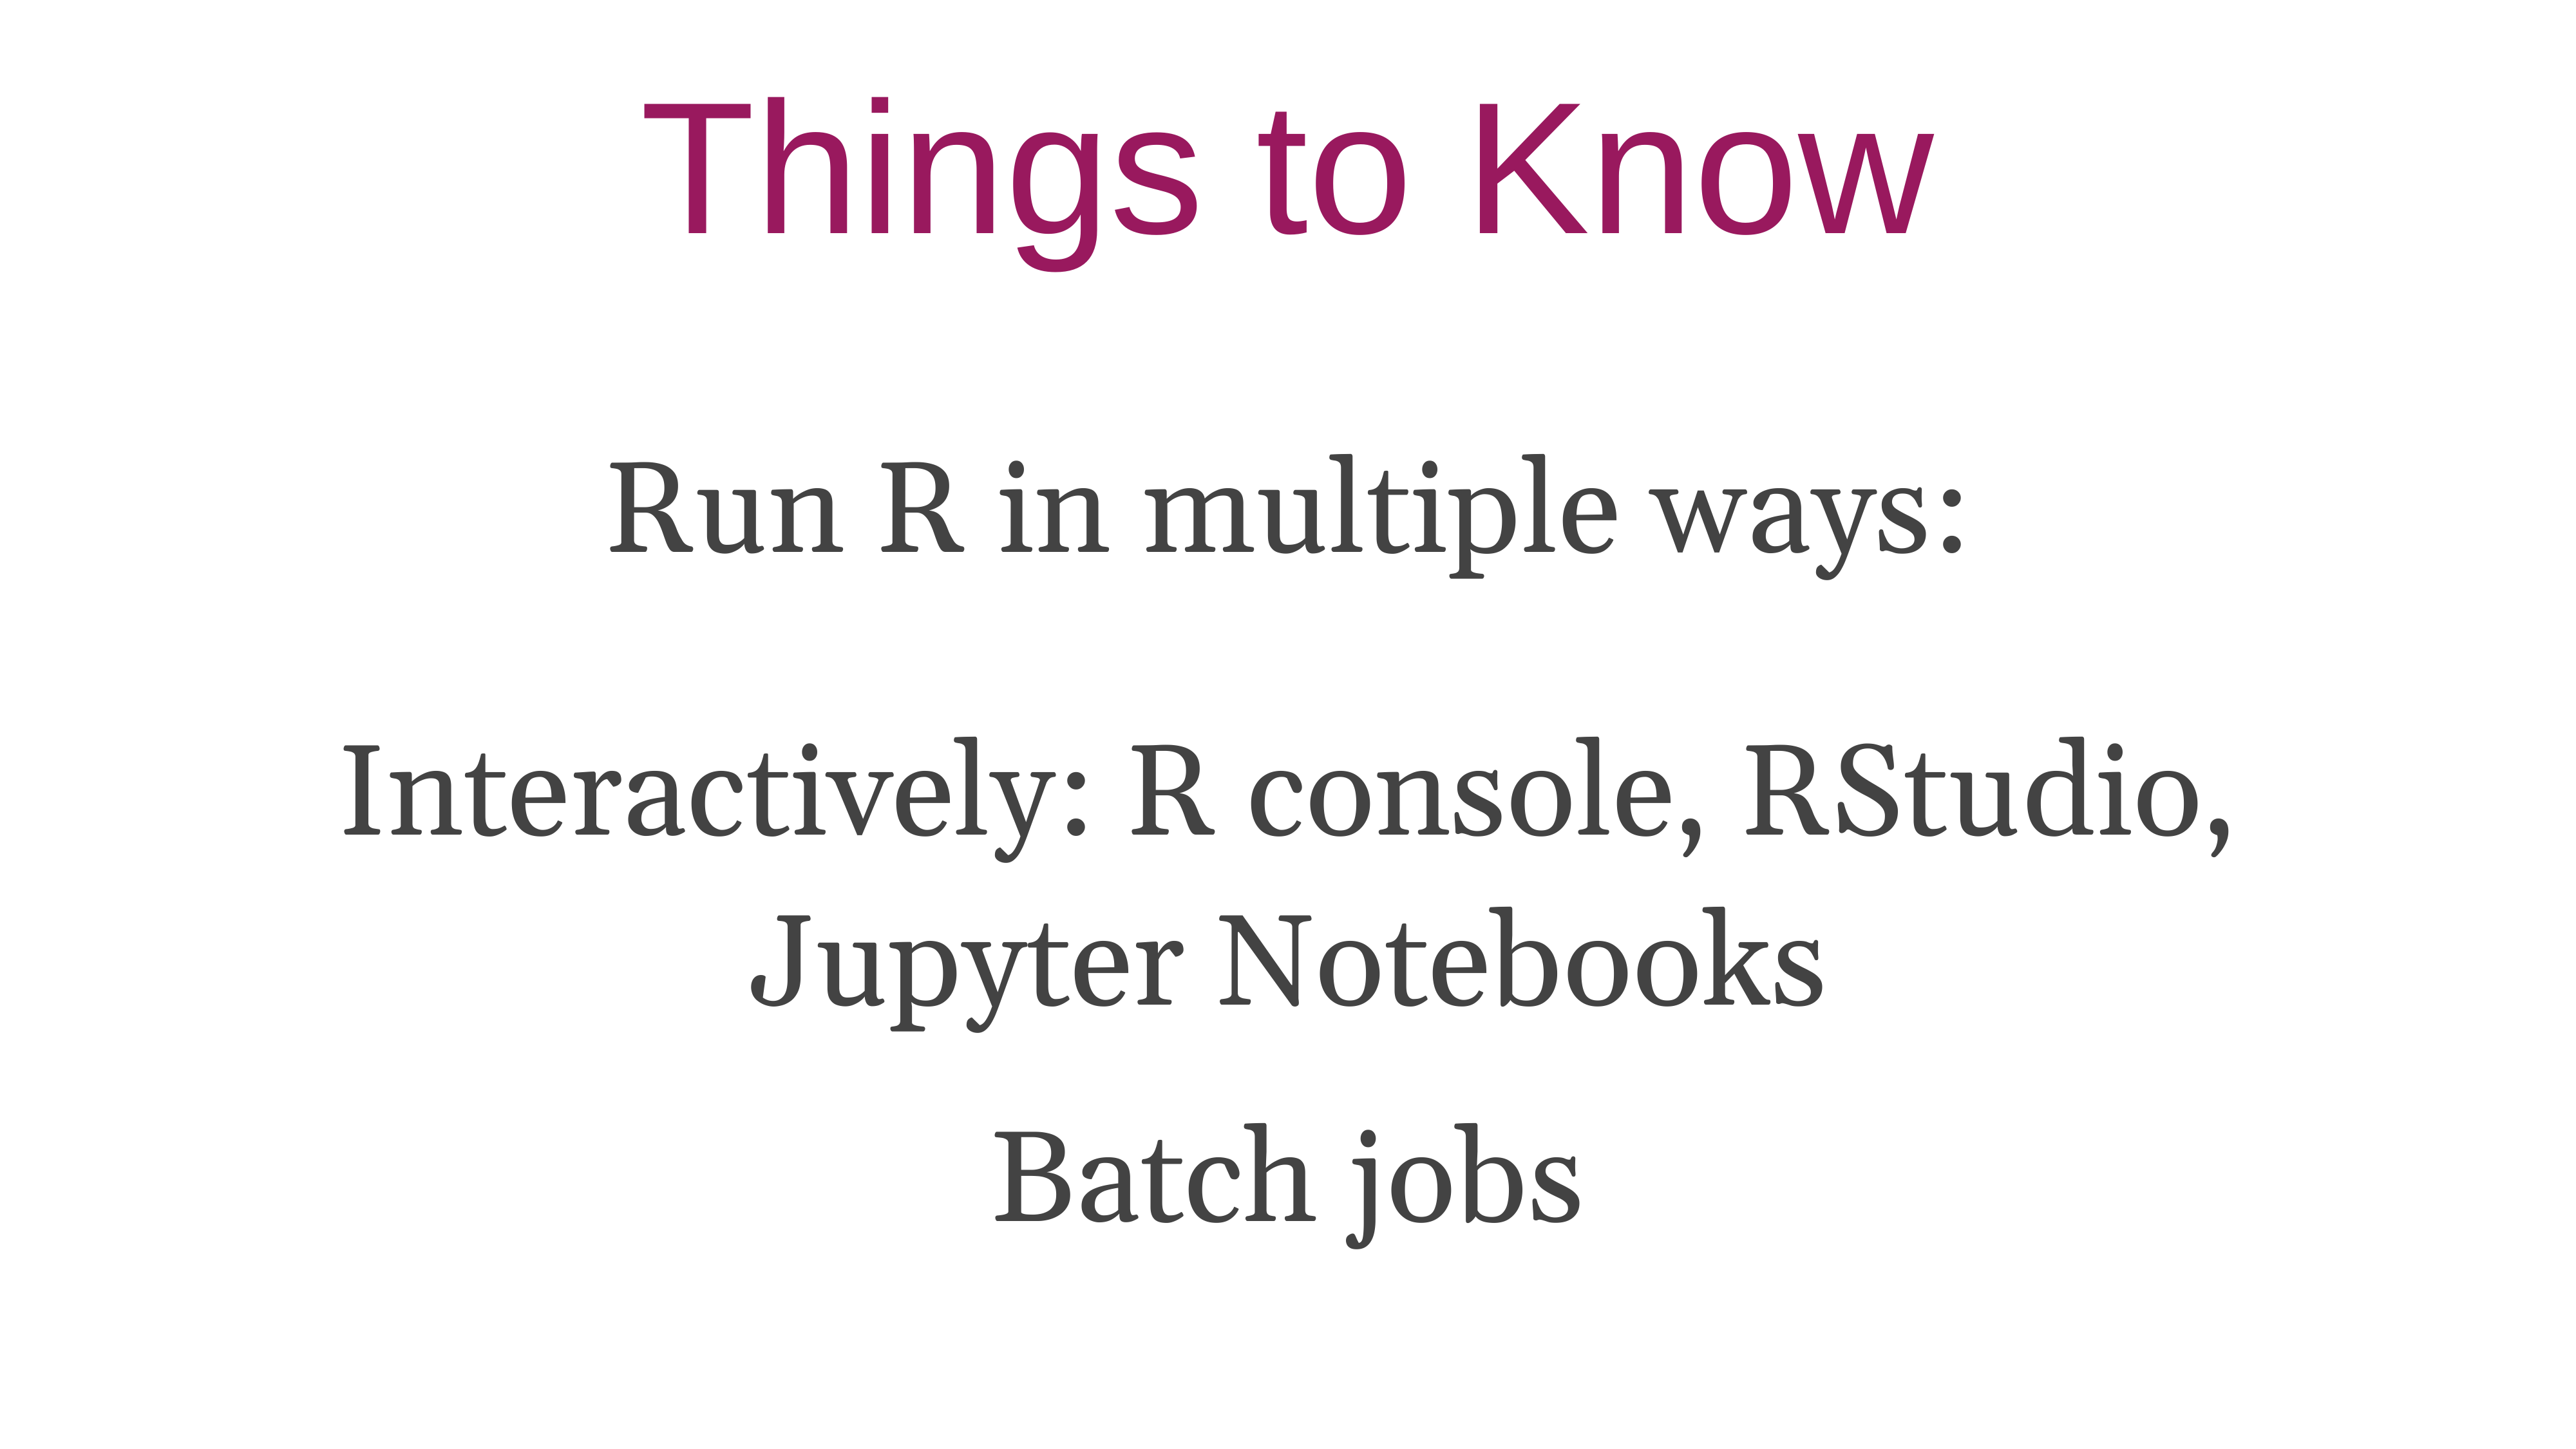

# Things to Know
Run R in multiple ways:
Interactively: R console, RStudio, Jupyter Notebooks
Batch jobs